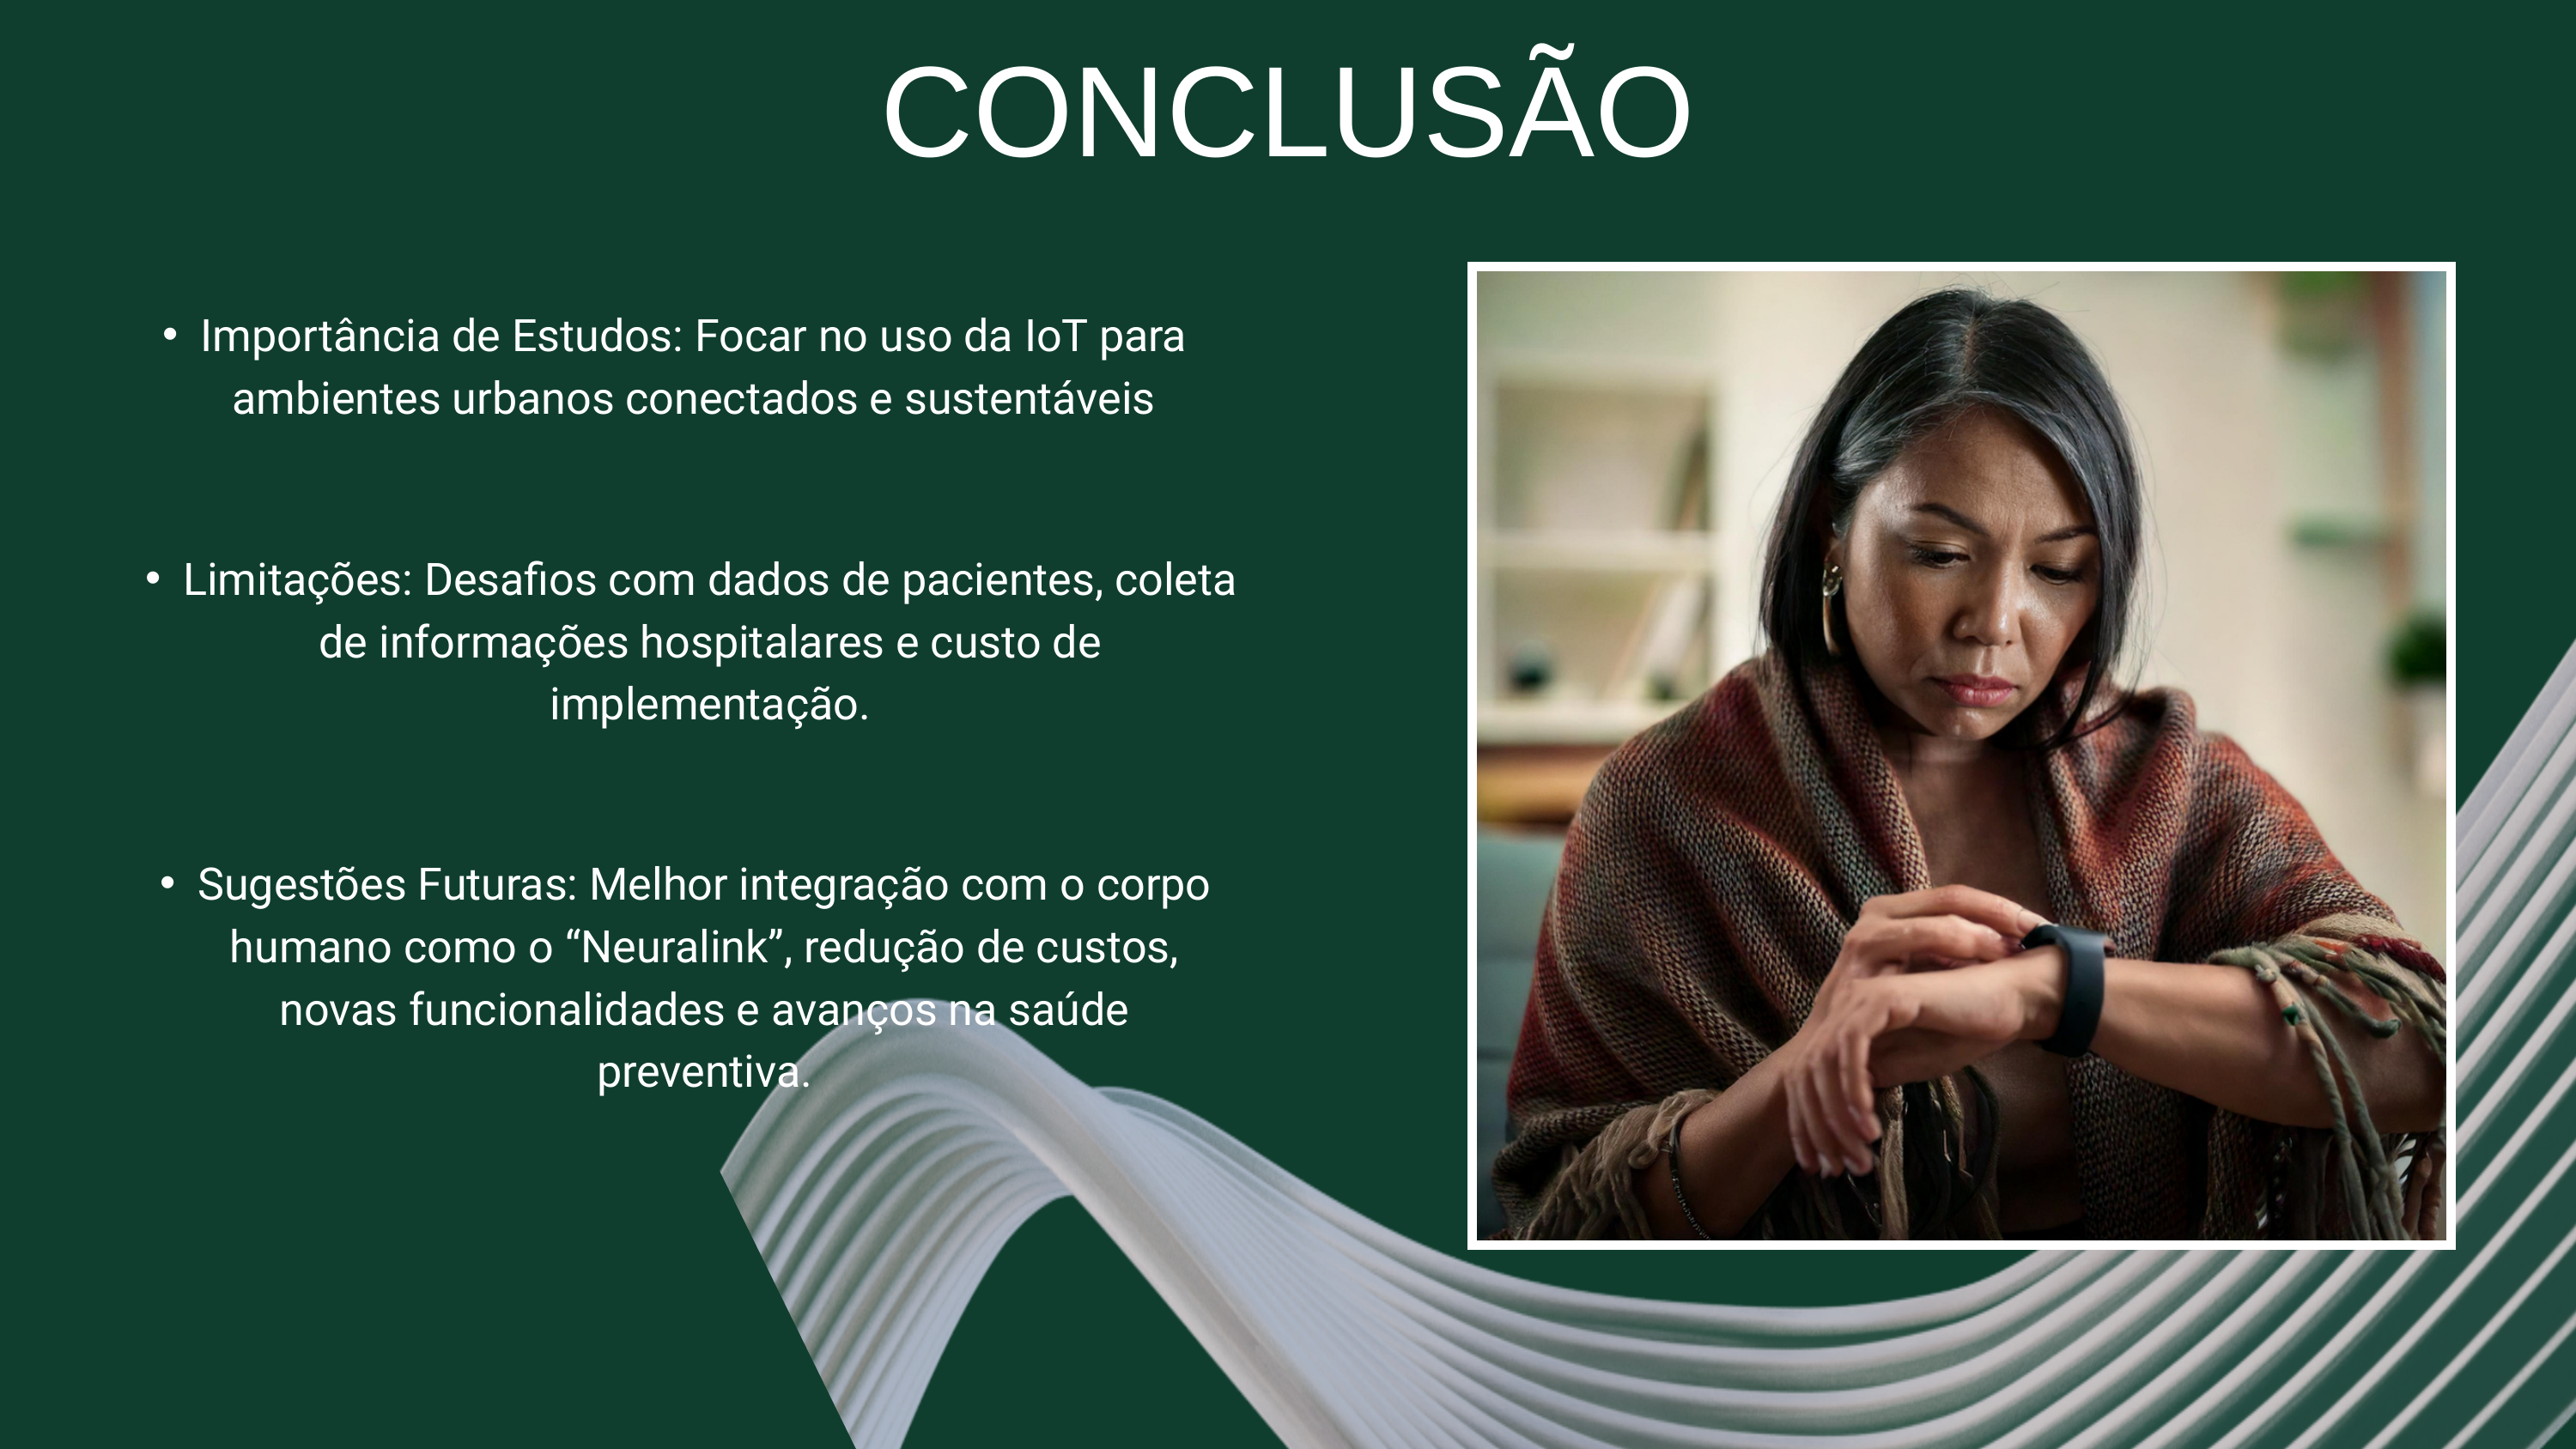

CONCLUSÃO

Importância de Estudos: Focar no uso da IoT para ambientes urbanos conectados e sustentáveis
Limitações: Desafios com dados de pacientes, coleta de informações hospitalares e custo de implementação.
Sugestões Futuras: Melhor integração com o corpo humano como o “Neuralink”, redução de custos, novas funcionalidades e avanços na saúde preventiva.